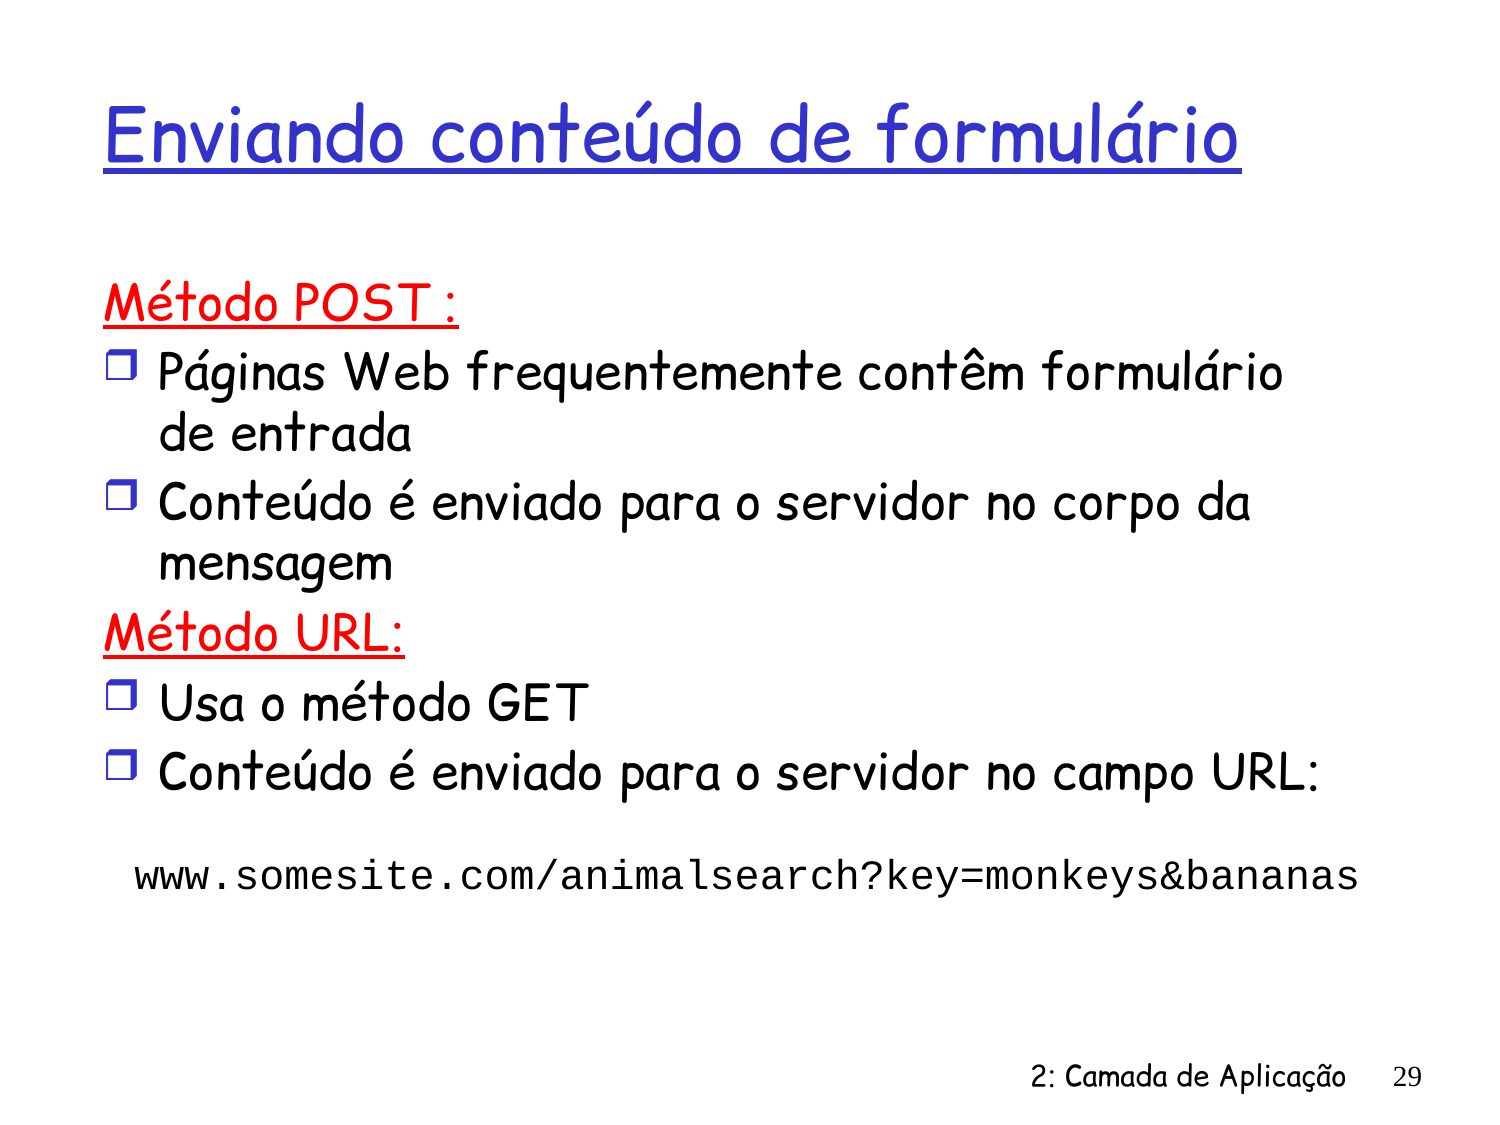

# Enviando conteúdo de formulário
Método POST :
Páginas Web frequentemente contêm formulário de entrada
Conteúdo é enviado para o servidor no corpo da mensagem
Método URL:
Usa o método GET
Conteúdo é enviado para o servidor no campo URL:

www.somesite.com/animalsearch?key=monkeys&bananas
2: Camada de Aplicação
29